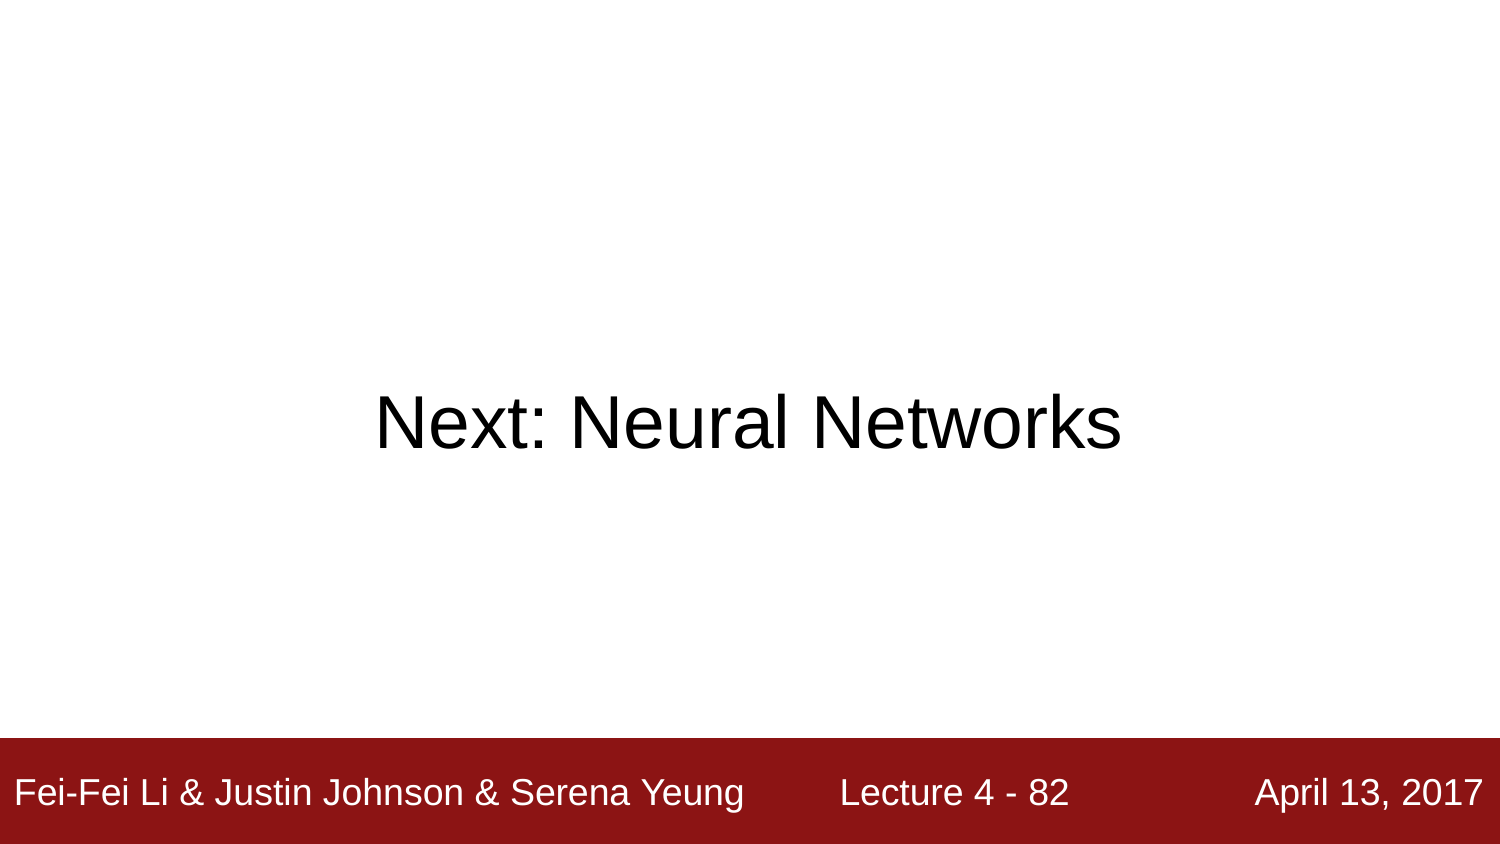

# Next: Neural Networks
Lecture 4 - 82
Fei-Fei Li & Justin Johnson & Serena Yeung
April 13, 2017